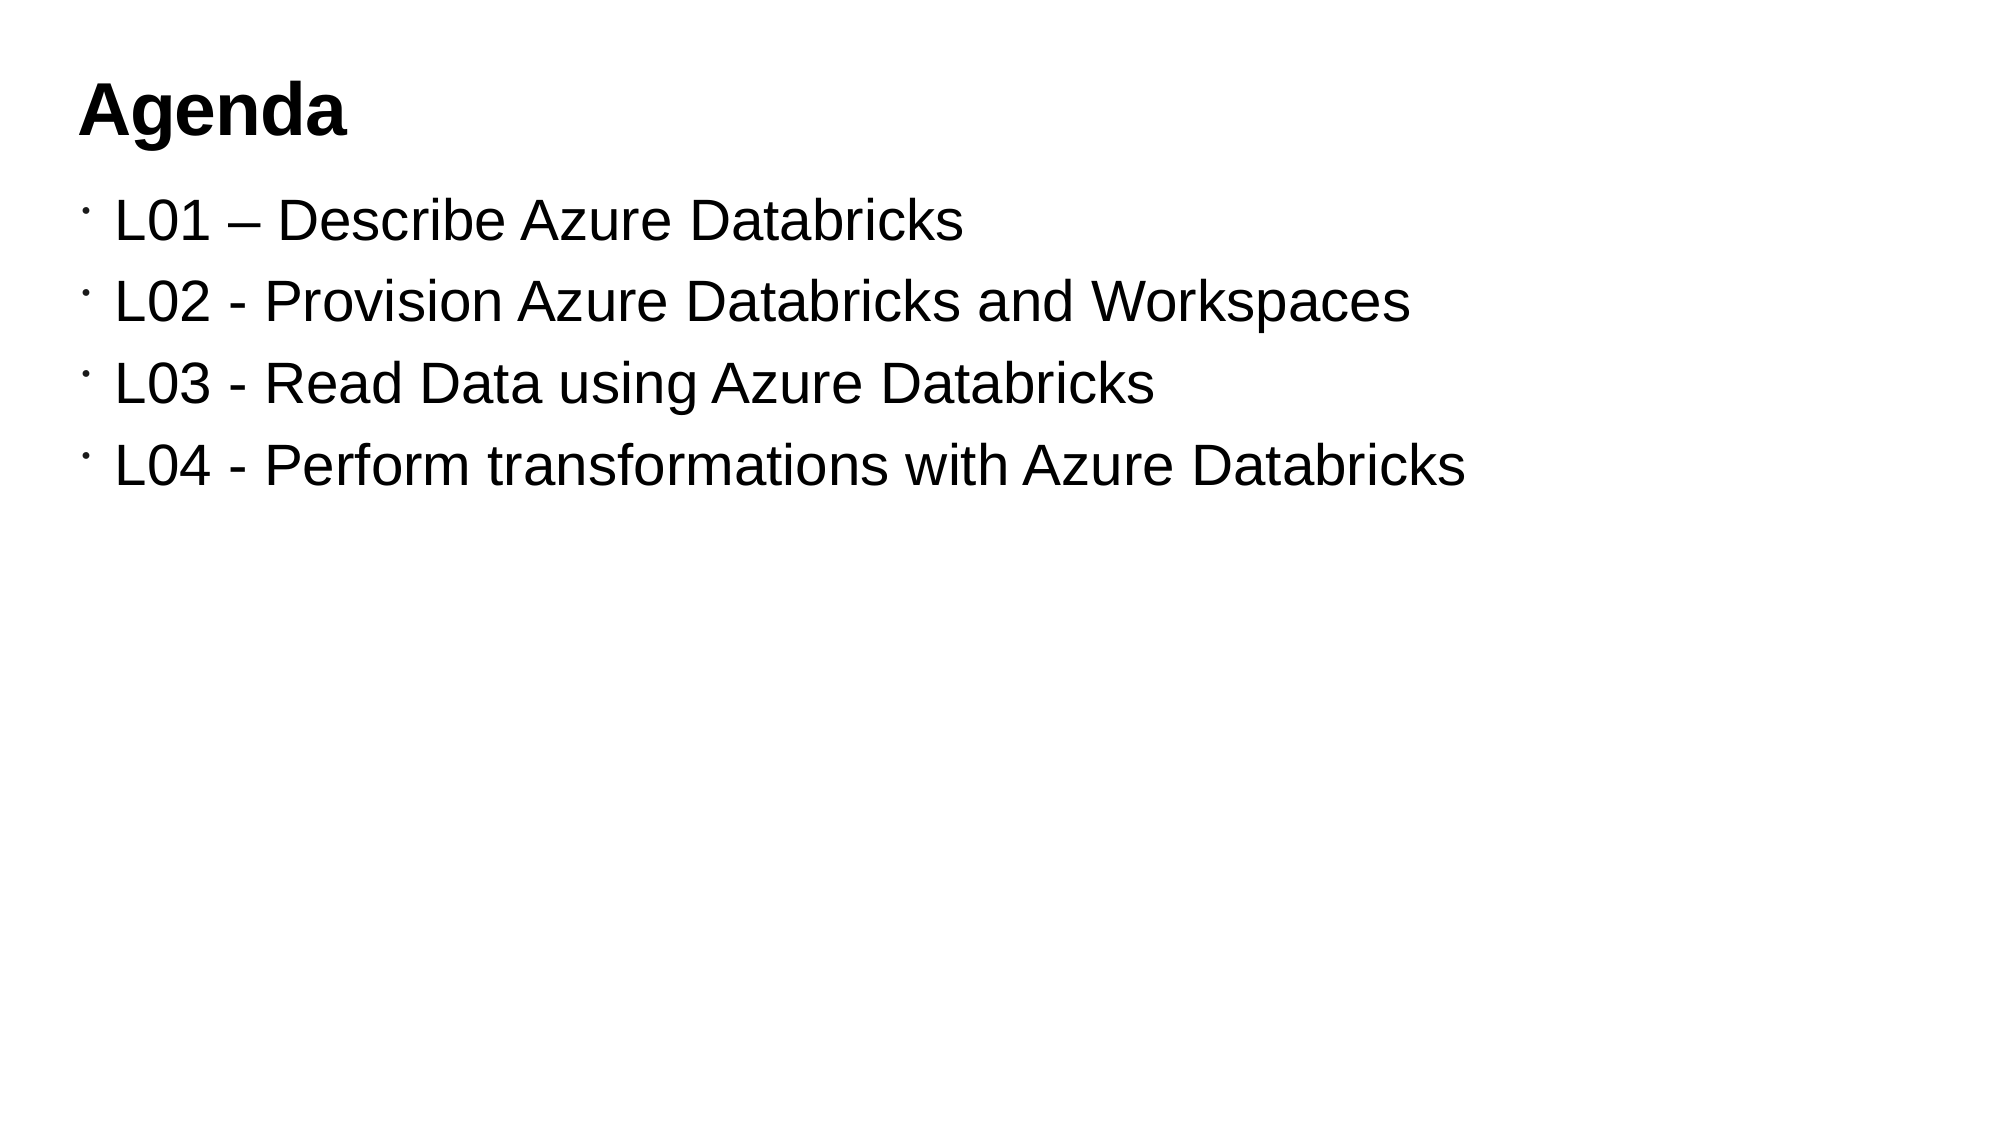

# Agenda
L01 – Describe Azure Databricks
L02 - Provision Azure Databricks and Workspaces
L03 - Read Data using Azure Databricks
L04 - Perform transformations with Azure Databricks